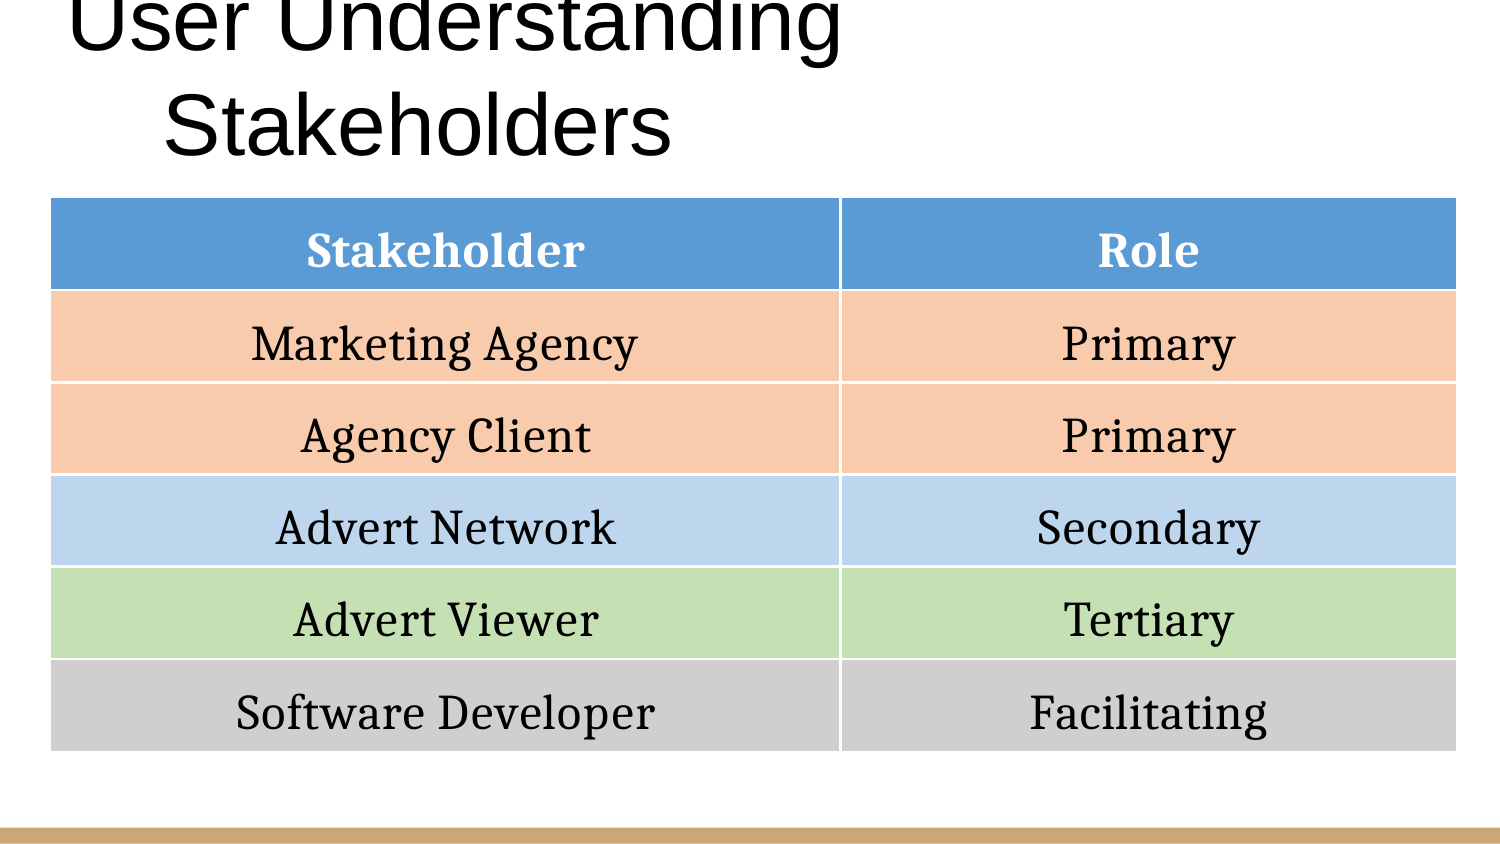

# User Understanding                             Stakeholders
| Stakeholder | Role |
| --- | --- |
| Marketing Agency | Primary |
| Agency Client | Primary |
| Advert Network | Secondary |
| Advert Viewer | Tertiary |
| Software Developer | Facilitating |